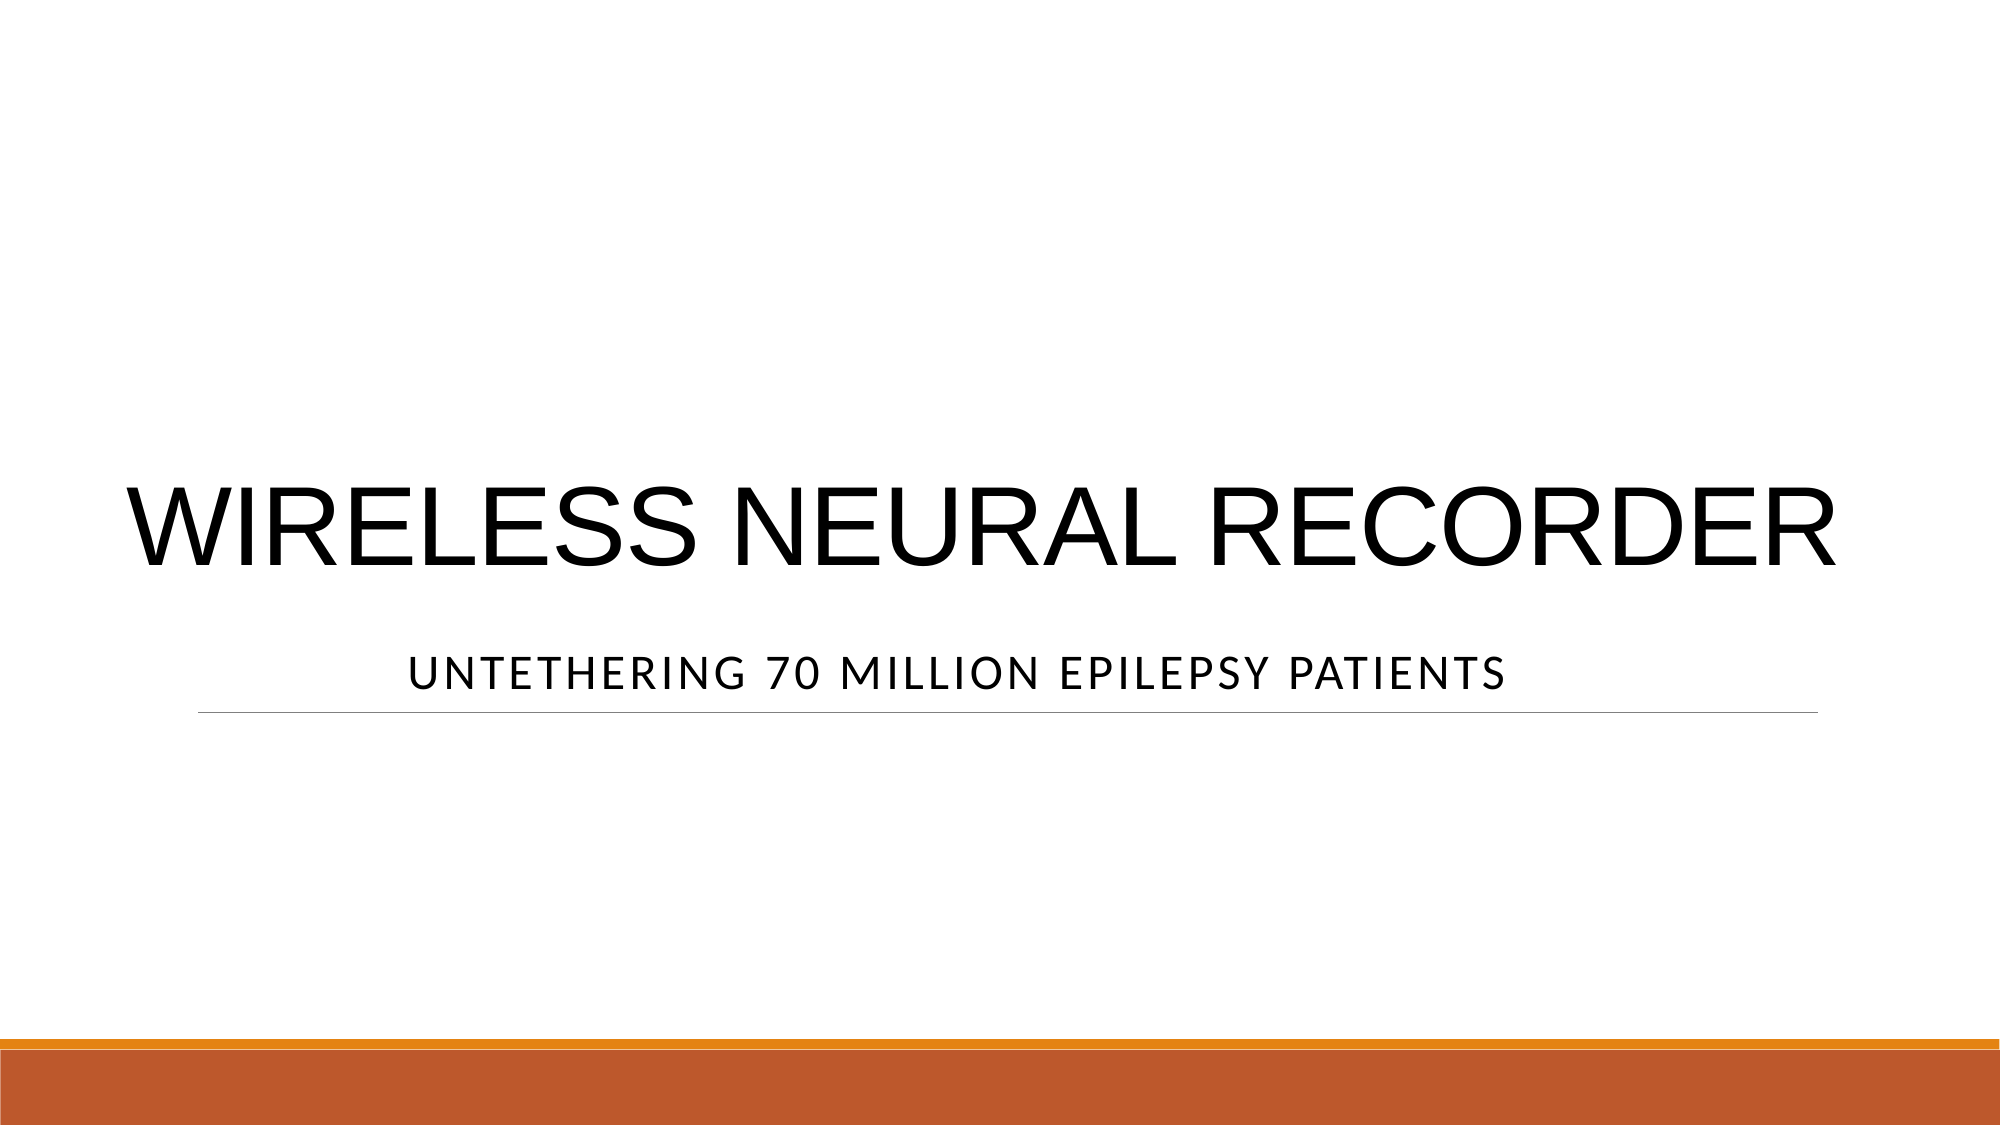

# WIRELESS NEURAL RECORDER
Untethering 70 Million Epilepsy Patients